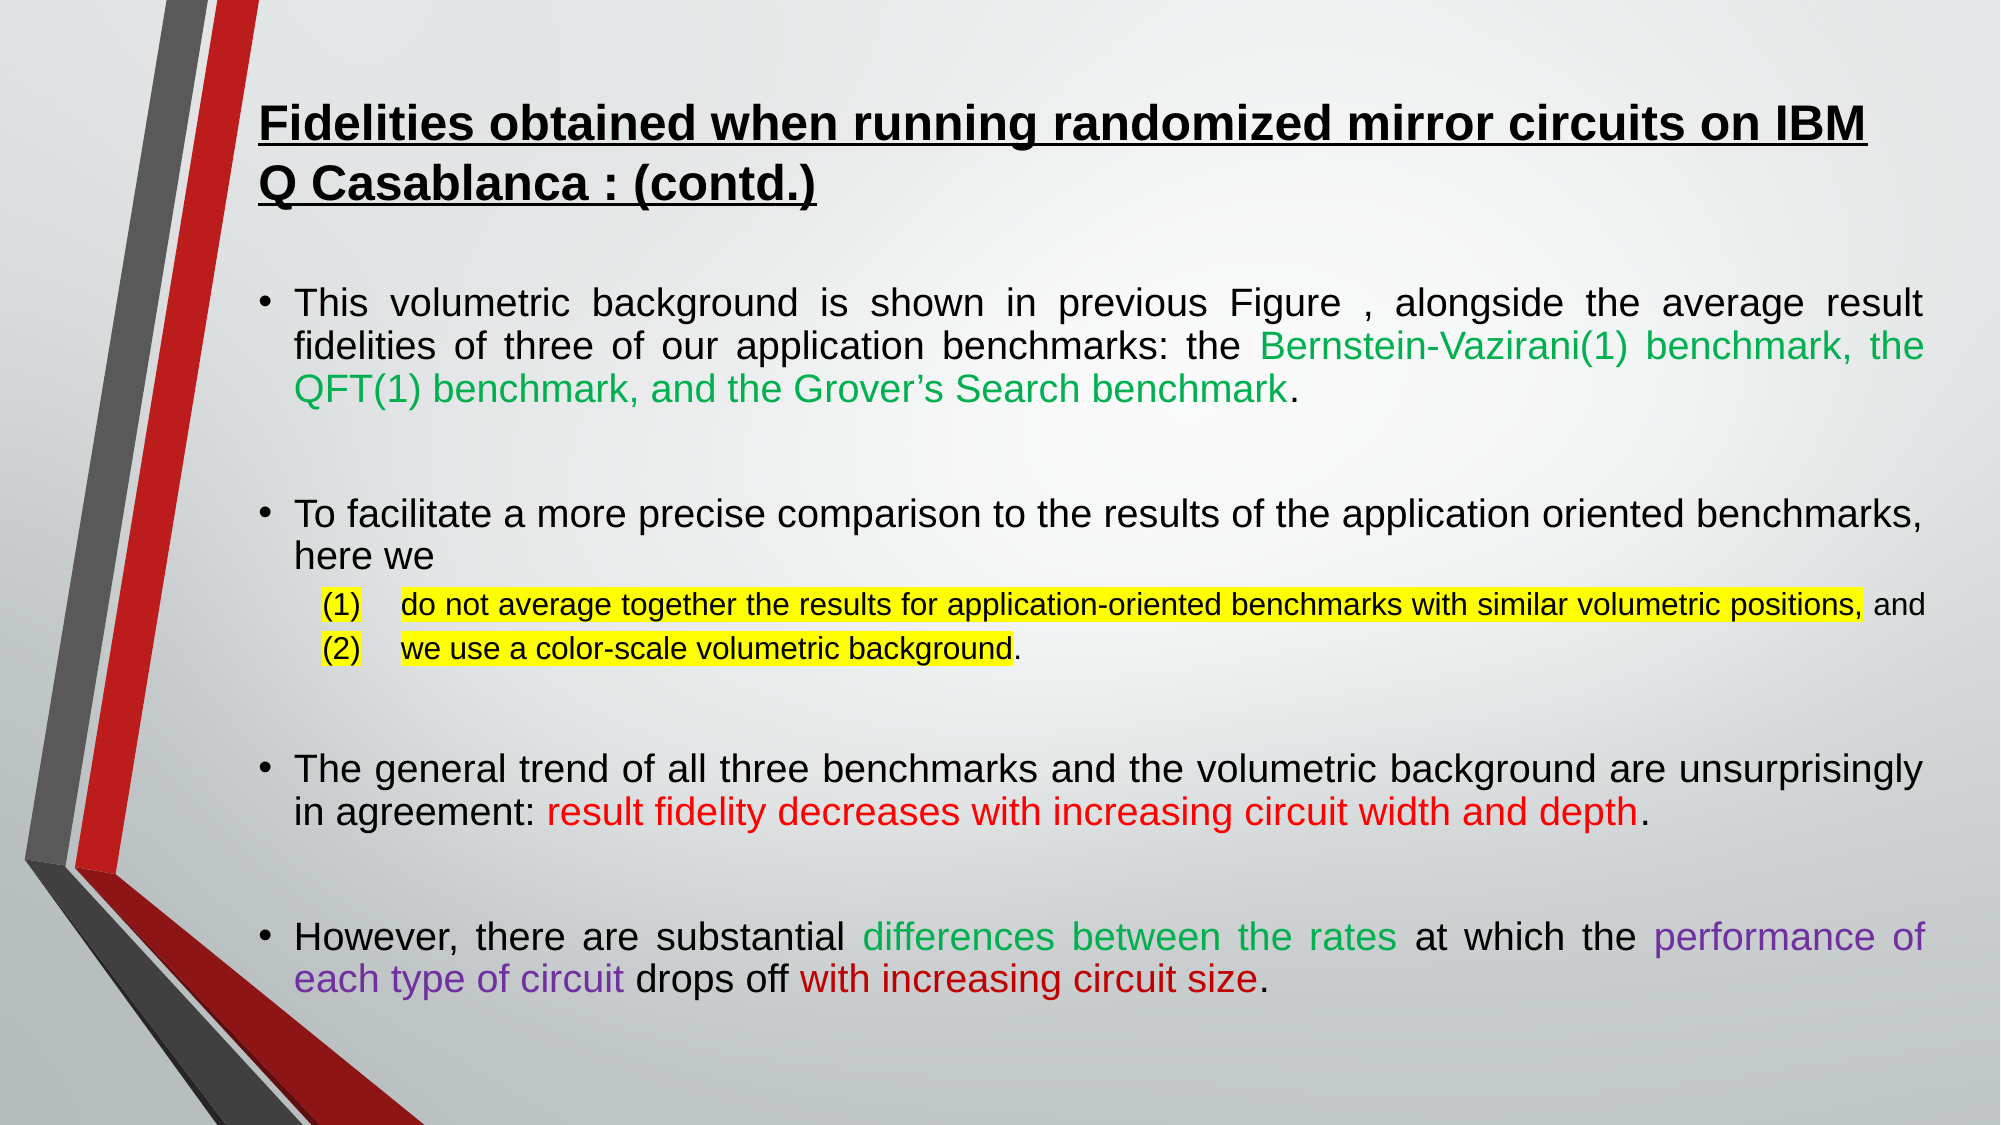

# Fidelities obtained when running randomized mirror circuits on IBM Q Casablanca : (contd.)
This volumetric background is shown in previous Figure , alongside the average result fidelities of three of our application benchmarks: the Bernstein-Vazirani(1) benchmark, the QFT(1) benchmark, and the Grover’s Search benchmark.

To facilitate a more precise comparison to the results of the application oriented benchmarks, here we
do not average together the results for application-oriented benchmarks with similar volumetric positions, and
we use a color-scale volumetric background.

The general trend of all three benchmarks and the volumetric background are unsurprisingly in agreement: result fidelity decreases with increasing circuit width and depth.

However, there are substantial differences between the rates at which the performance of each type of circuit drops off with increasing circuit size.